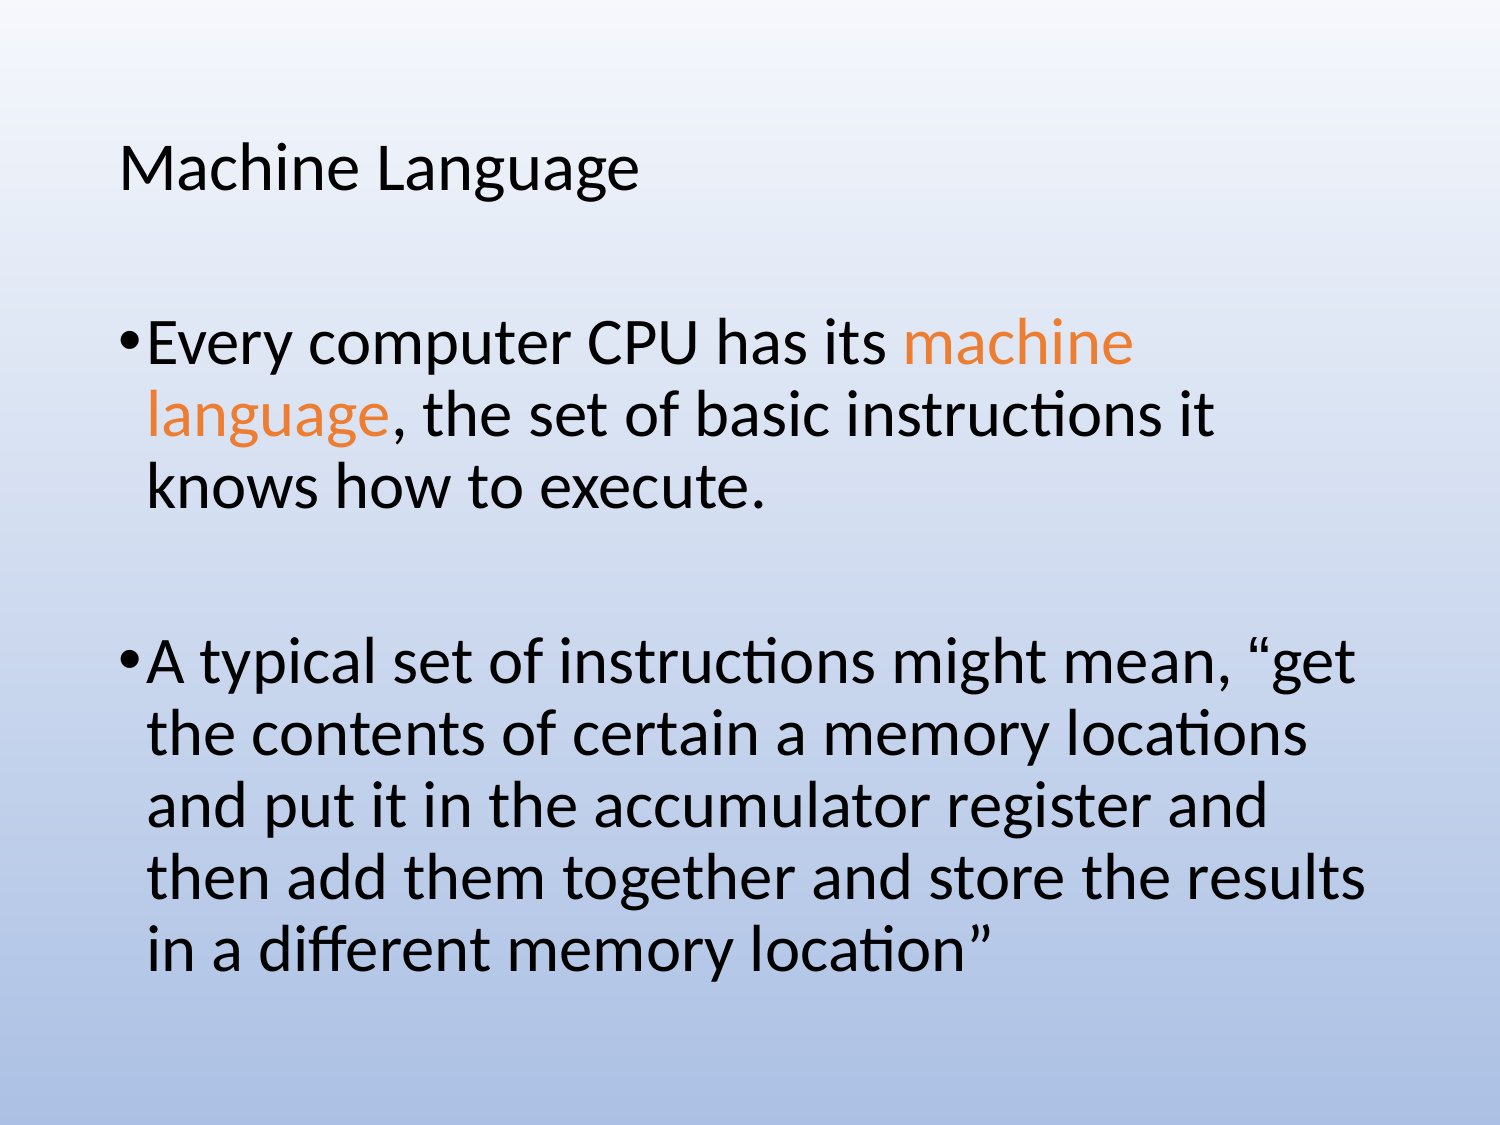

# Machine Language
Every computer CPU has its machine language, the set of basic instructions it knows how to execute.

A typical set of instructions might mean, “get the contents of certain a memory locations and put it in the accumulator register and then add them together and store the results in a different memory location”